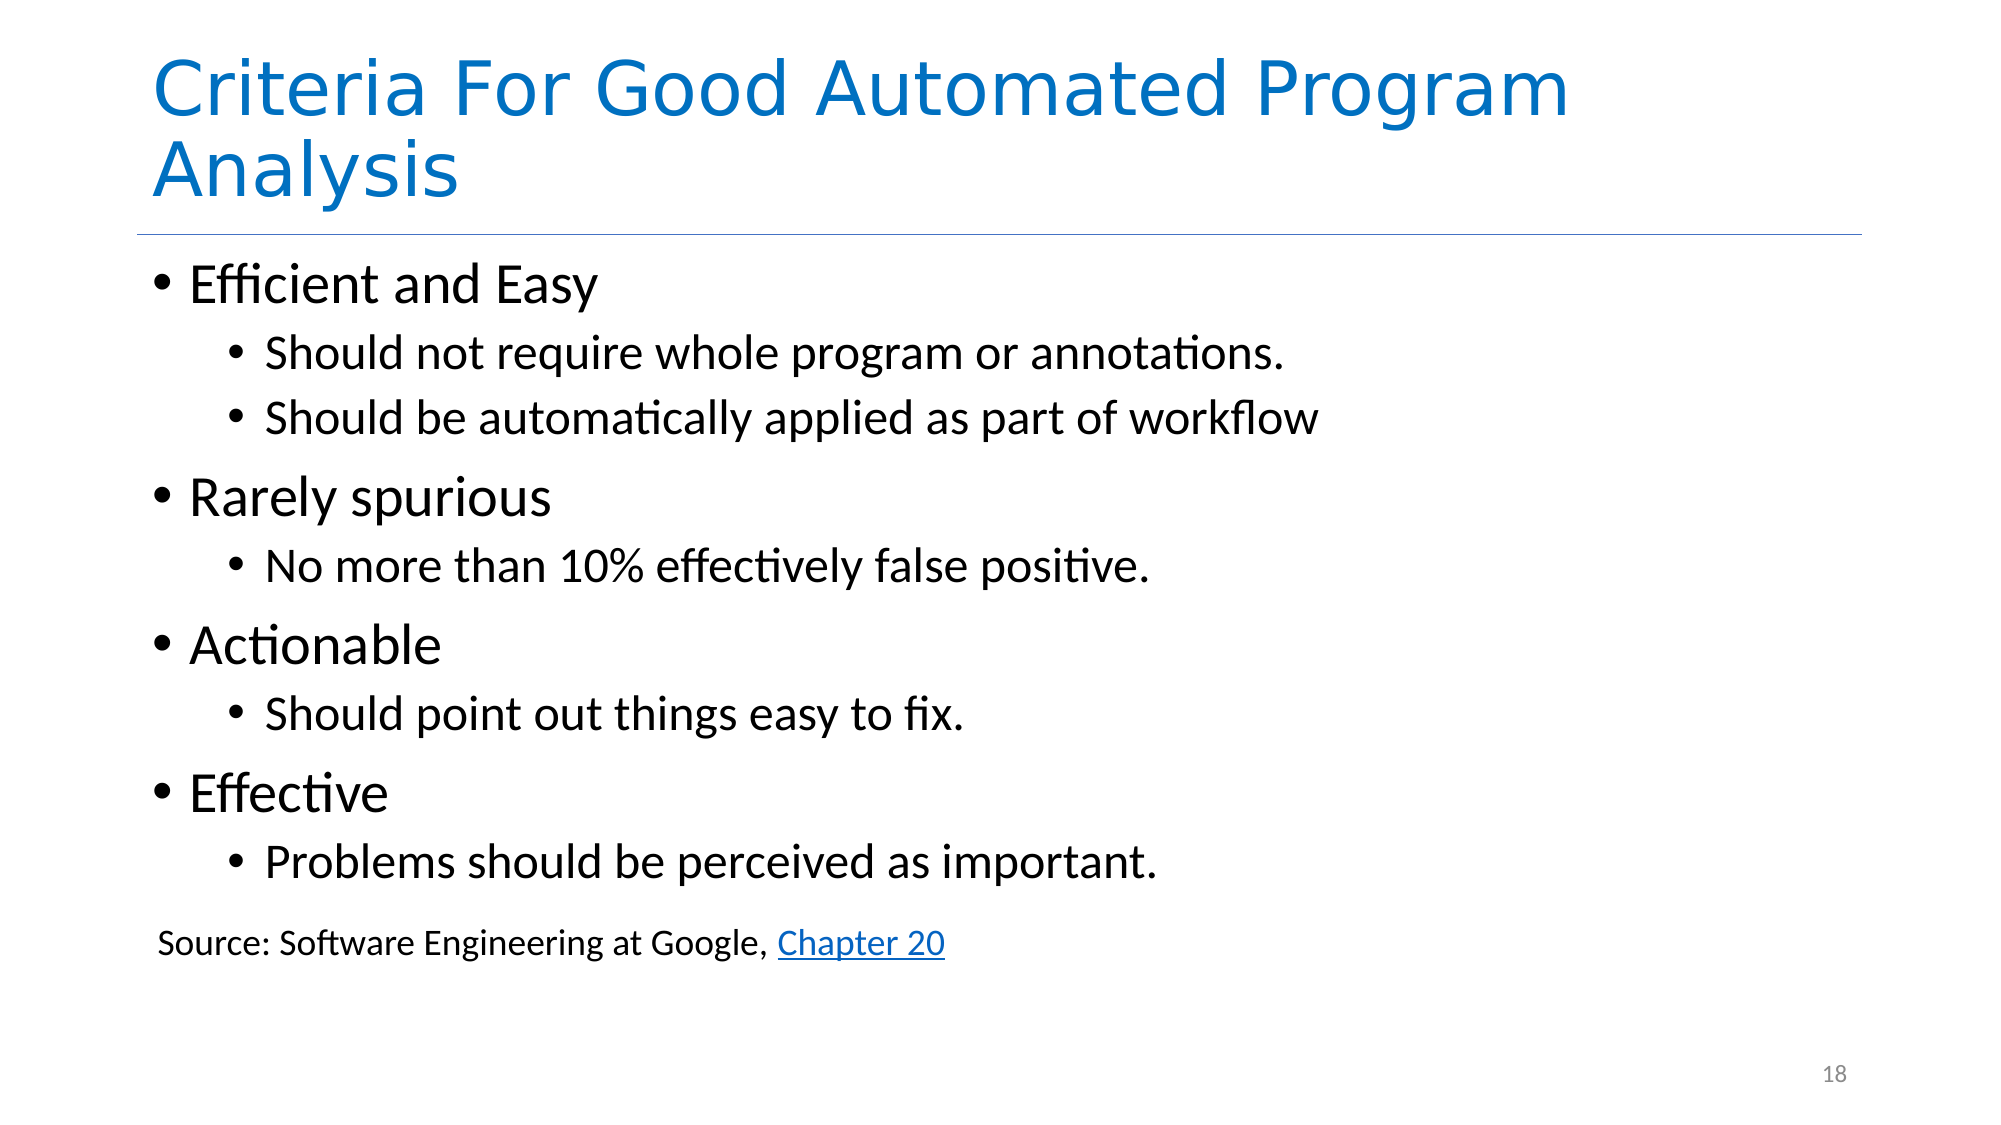

# Criteria For Good Automated Program Analysis
Efficient and Easy
Should not require whole program or annotations.
Should be automatically applied as part of workflow
Rarely spurious
No more than 10% effectively false positive.
Actionable
Should point out things easy to fix.
Effective
Problems should be perceived as important.
Source: Software Engineering at Google, Chapter 20
18